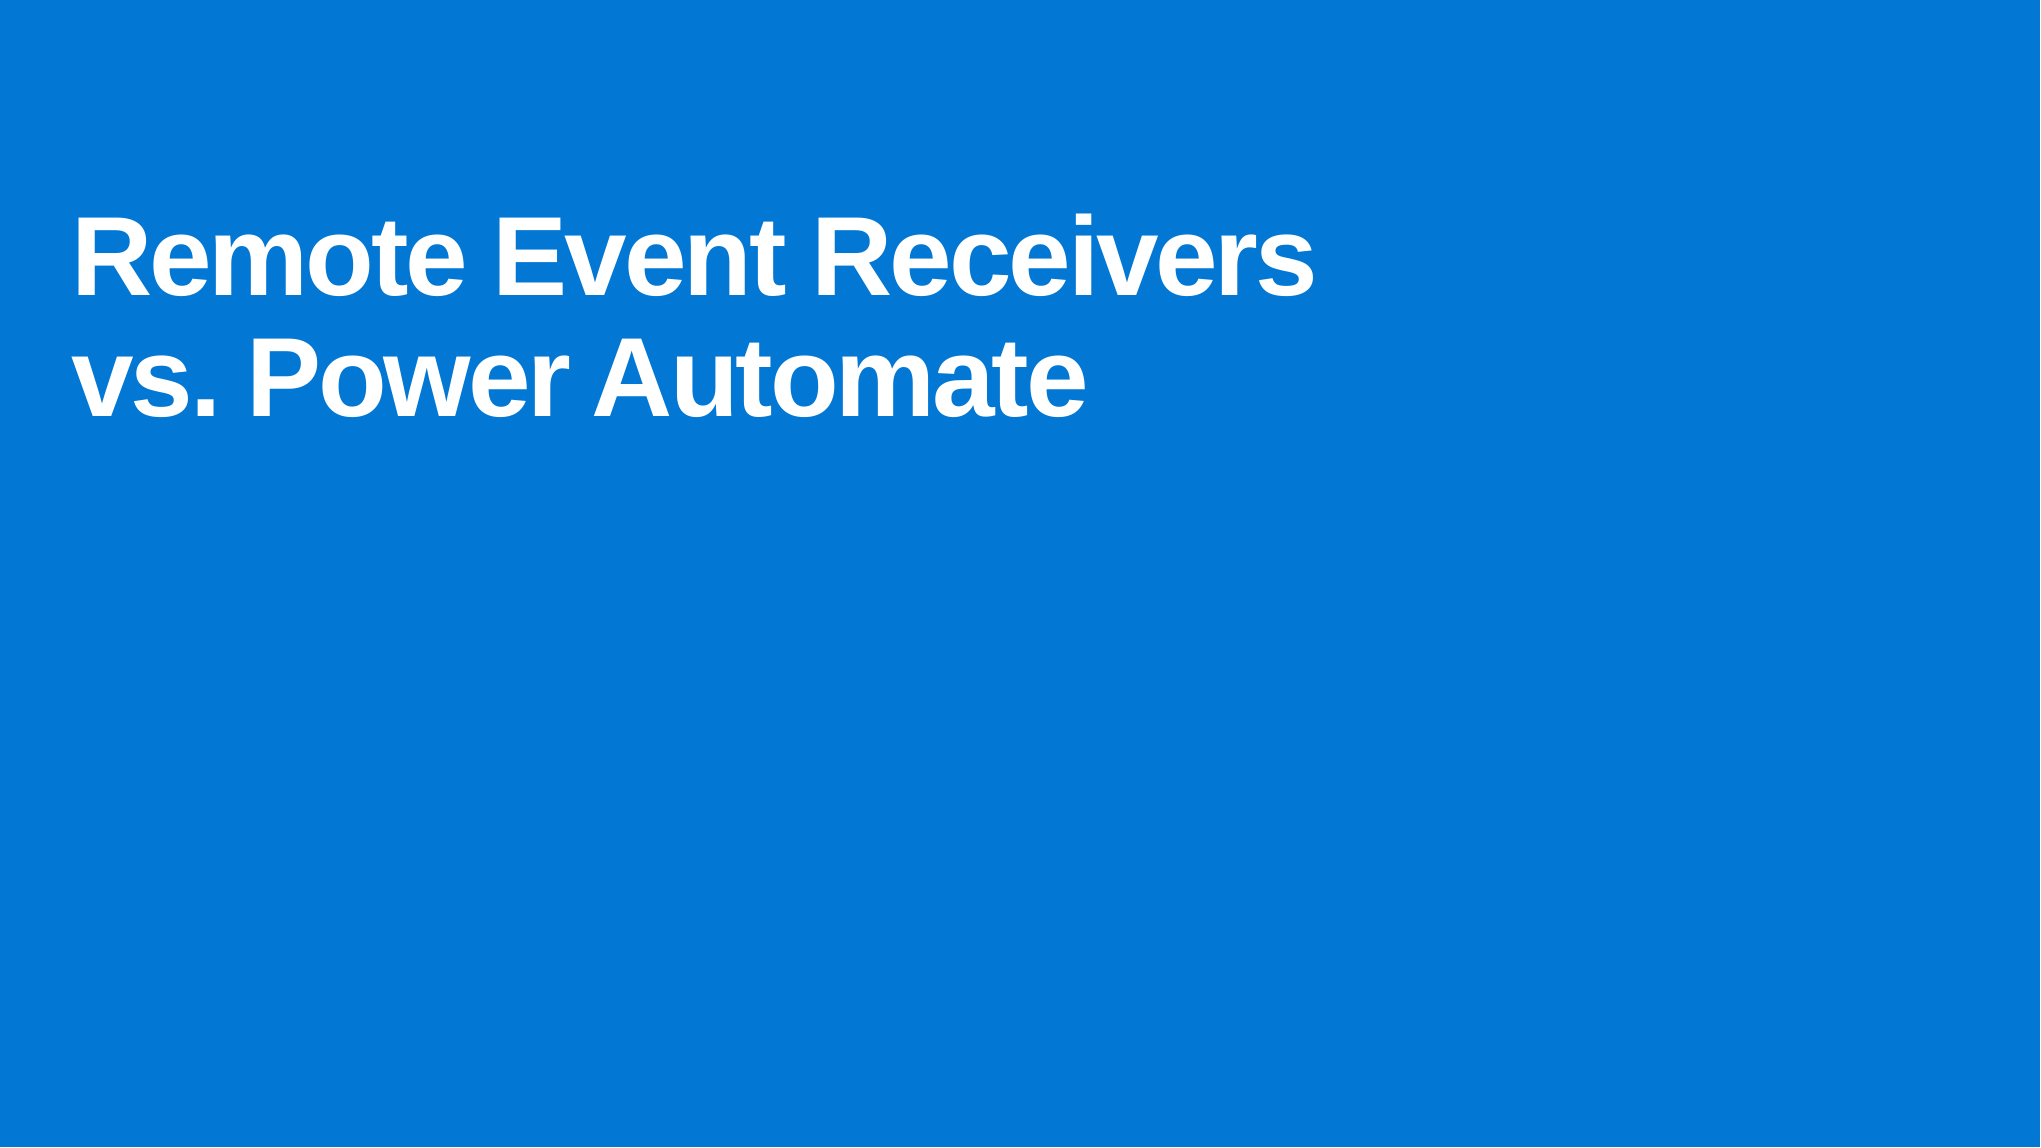

# Remote Event Receivers vs. Power Automate